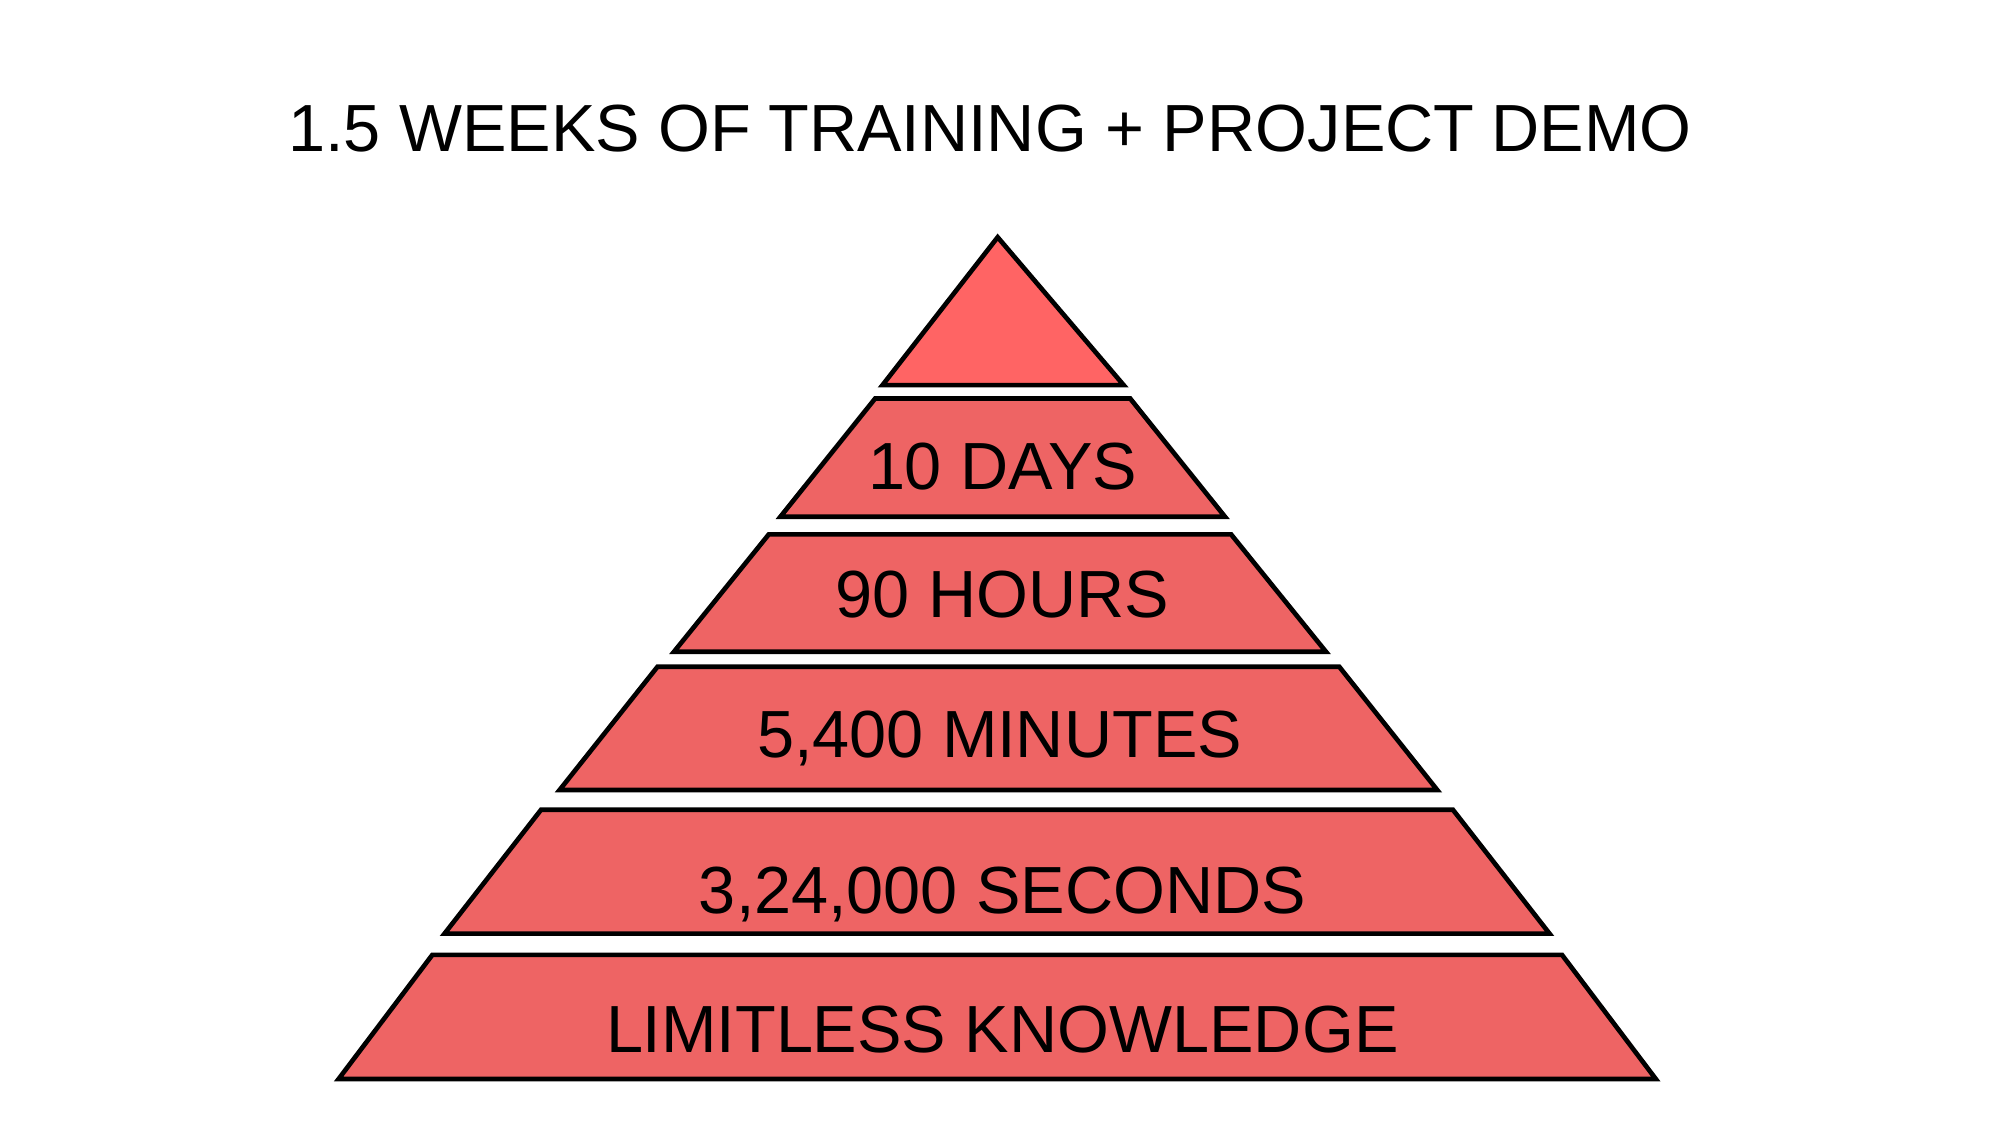

# 1.5 WEEKS OF TRAINING + PROJECT DEMO

10 DAYS

90 HOURS

5,400 MINUTES
3,24,000 SECONDS

LIMITLESS KNOWLEDGE